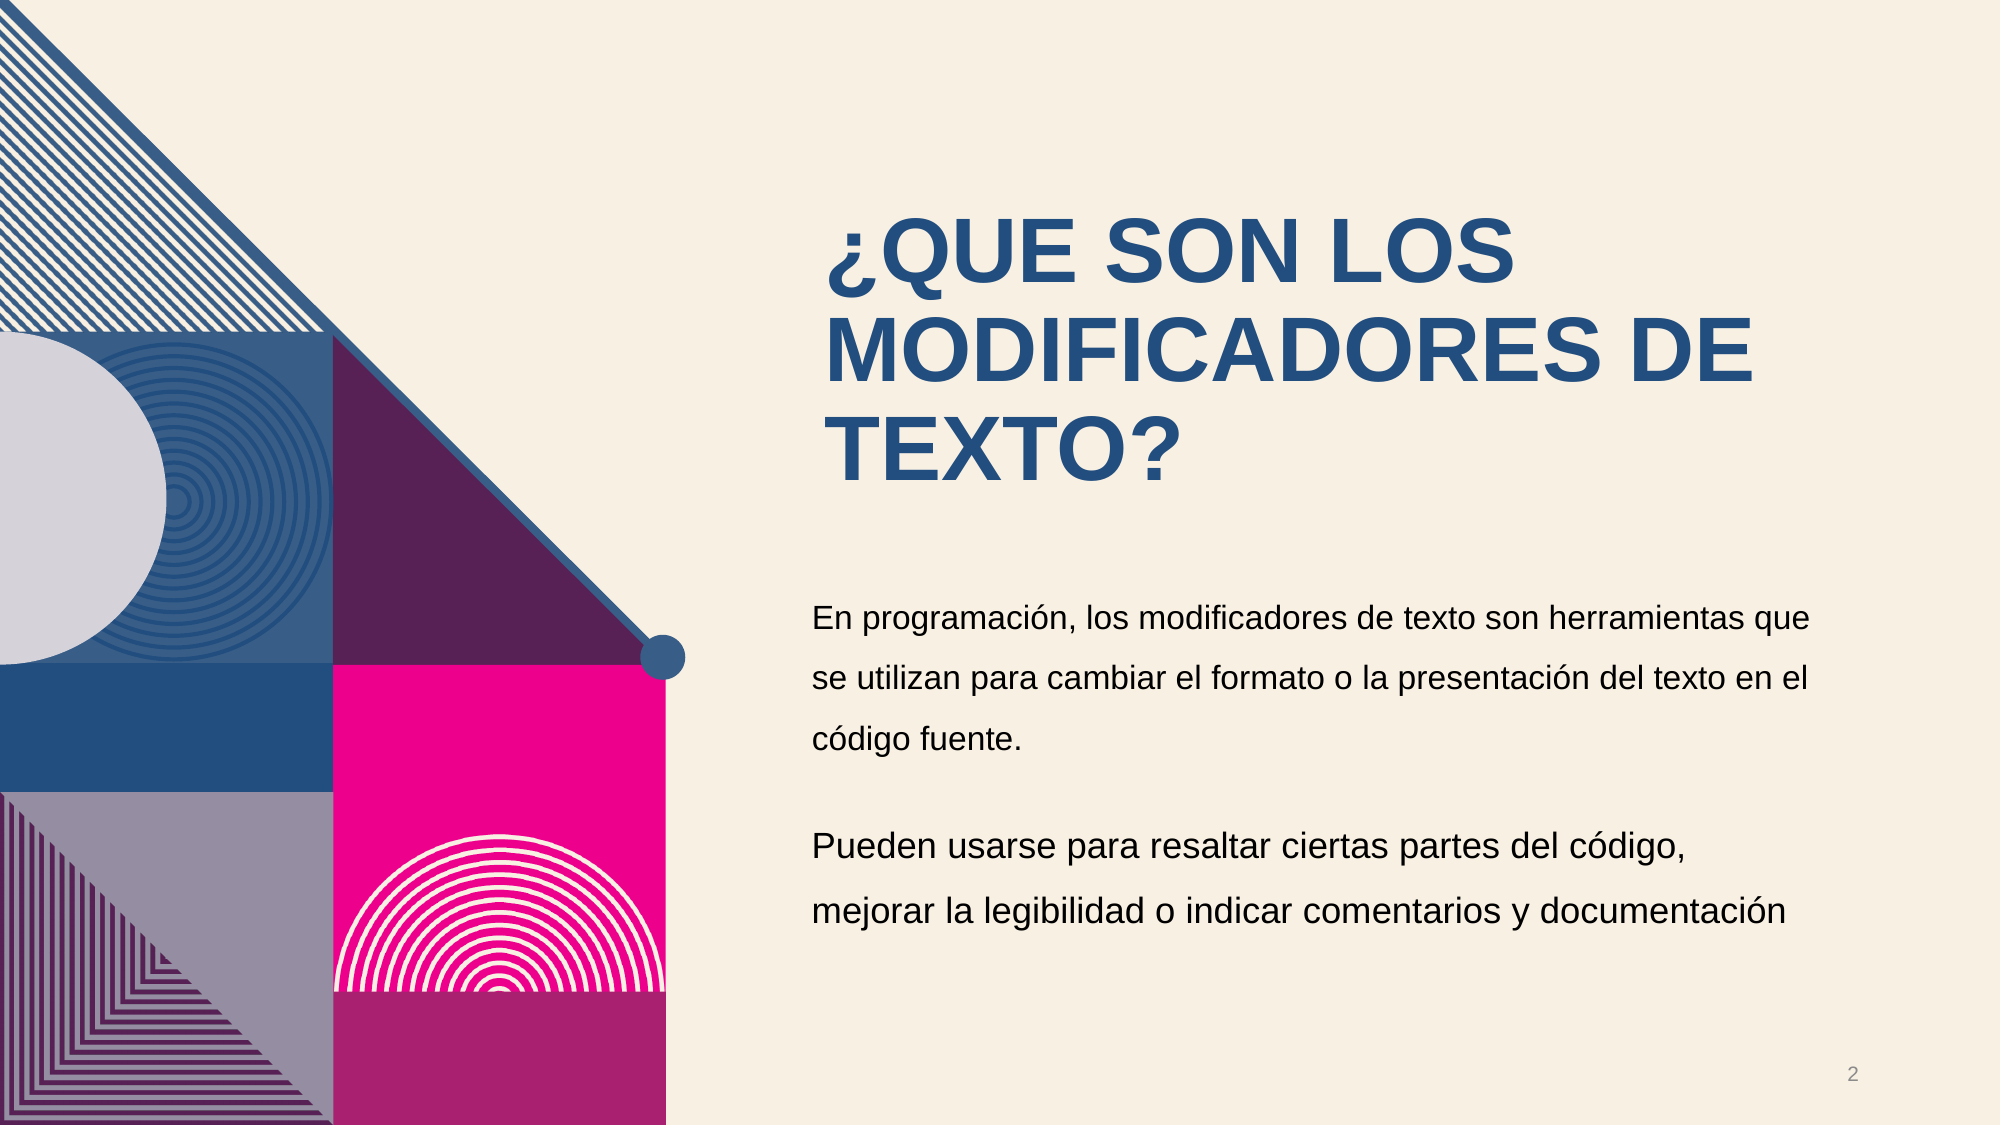

# ¿Que son los modificadores de texto?
En programación, los modificadores de texto son herramientas que se utilizan para cambiar el formato o la presentación del texto en el código fuente.
Pueden usarse para resaltar ciertas partes del código, mejorar la legibilidad o indicar comentarios y documentación
2